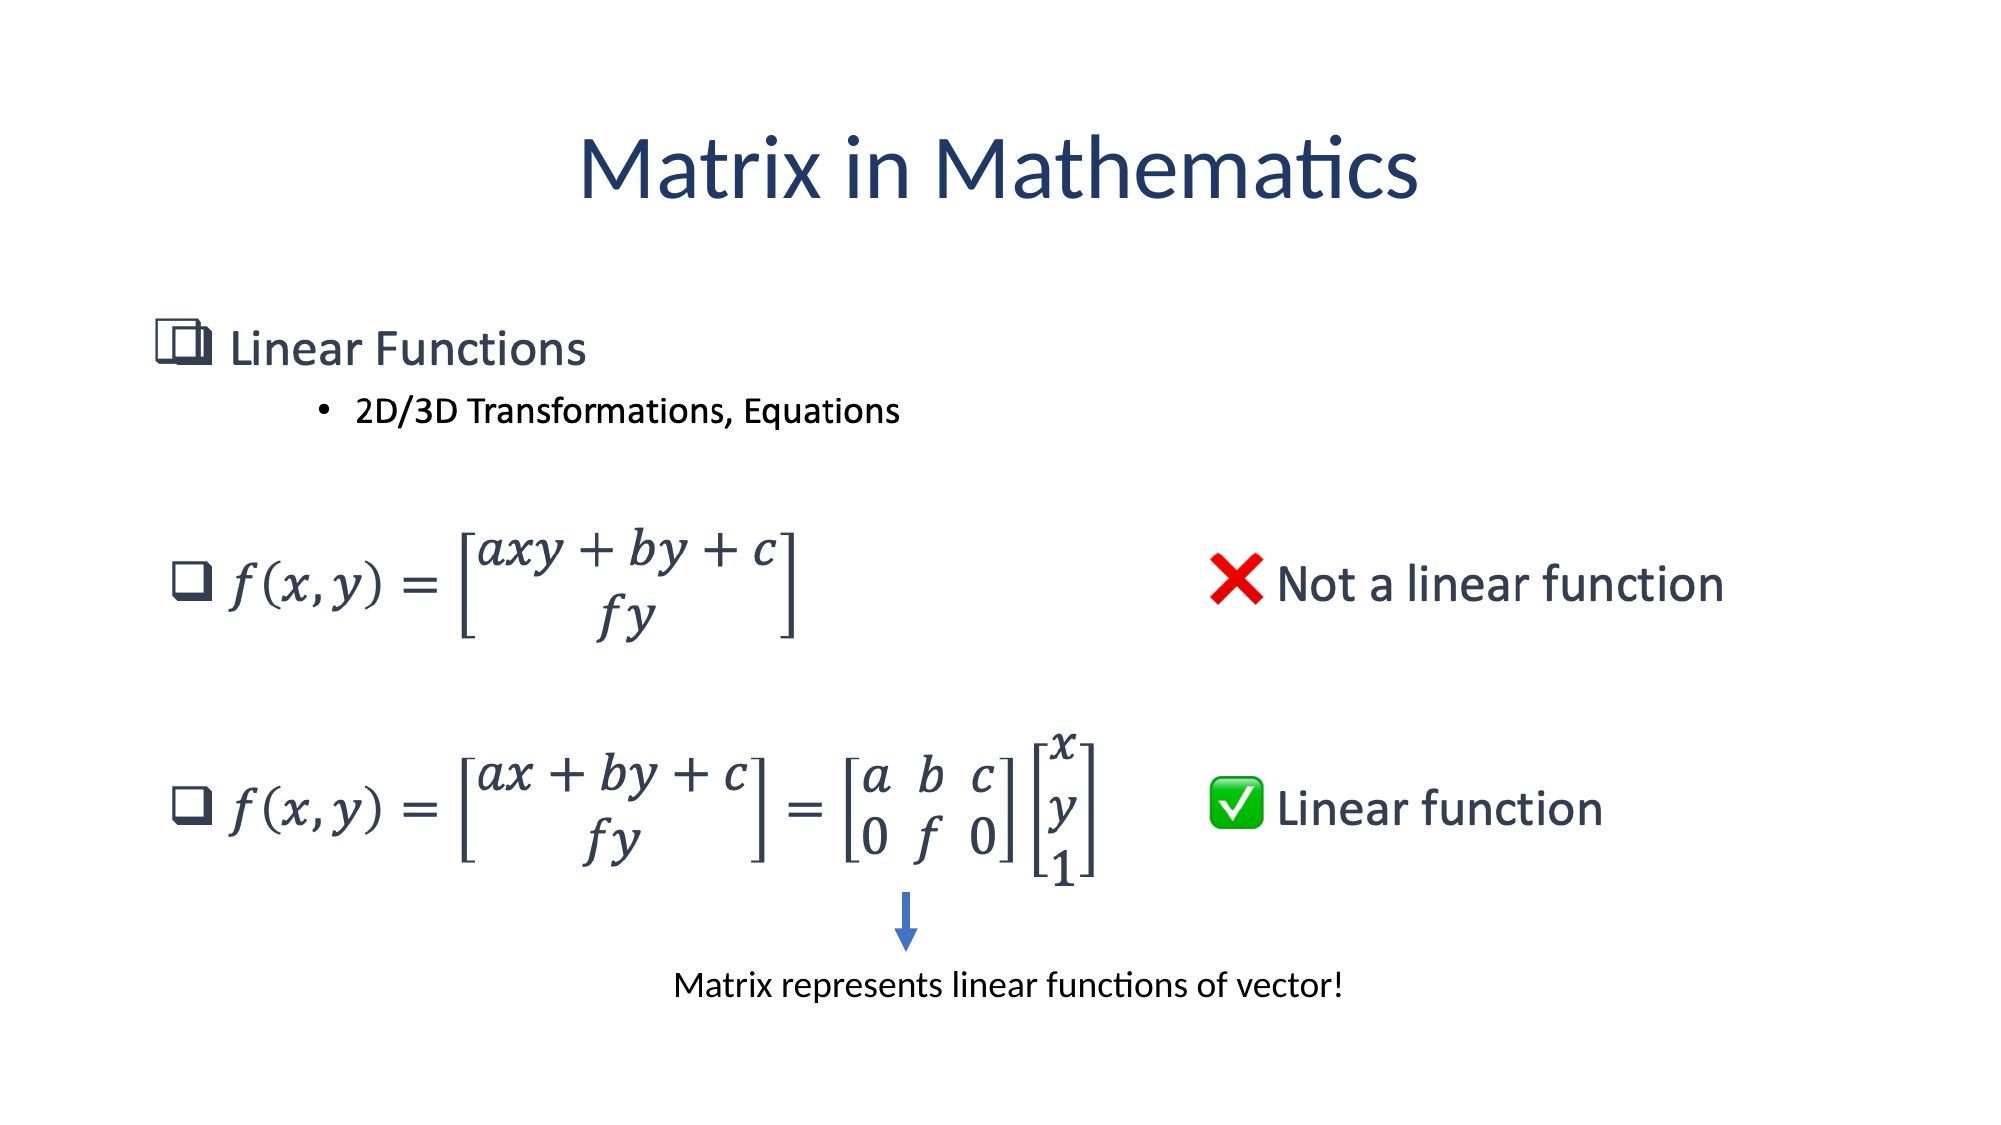

# Matrix in Mathematics

Matrix represents linear functions of vector!